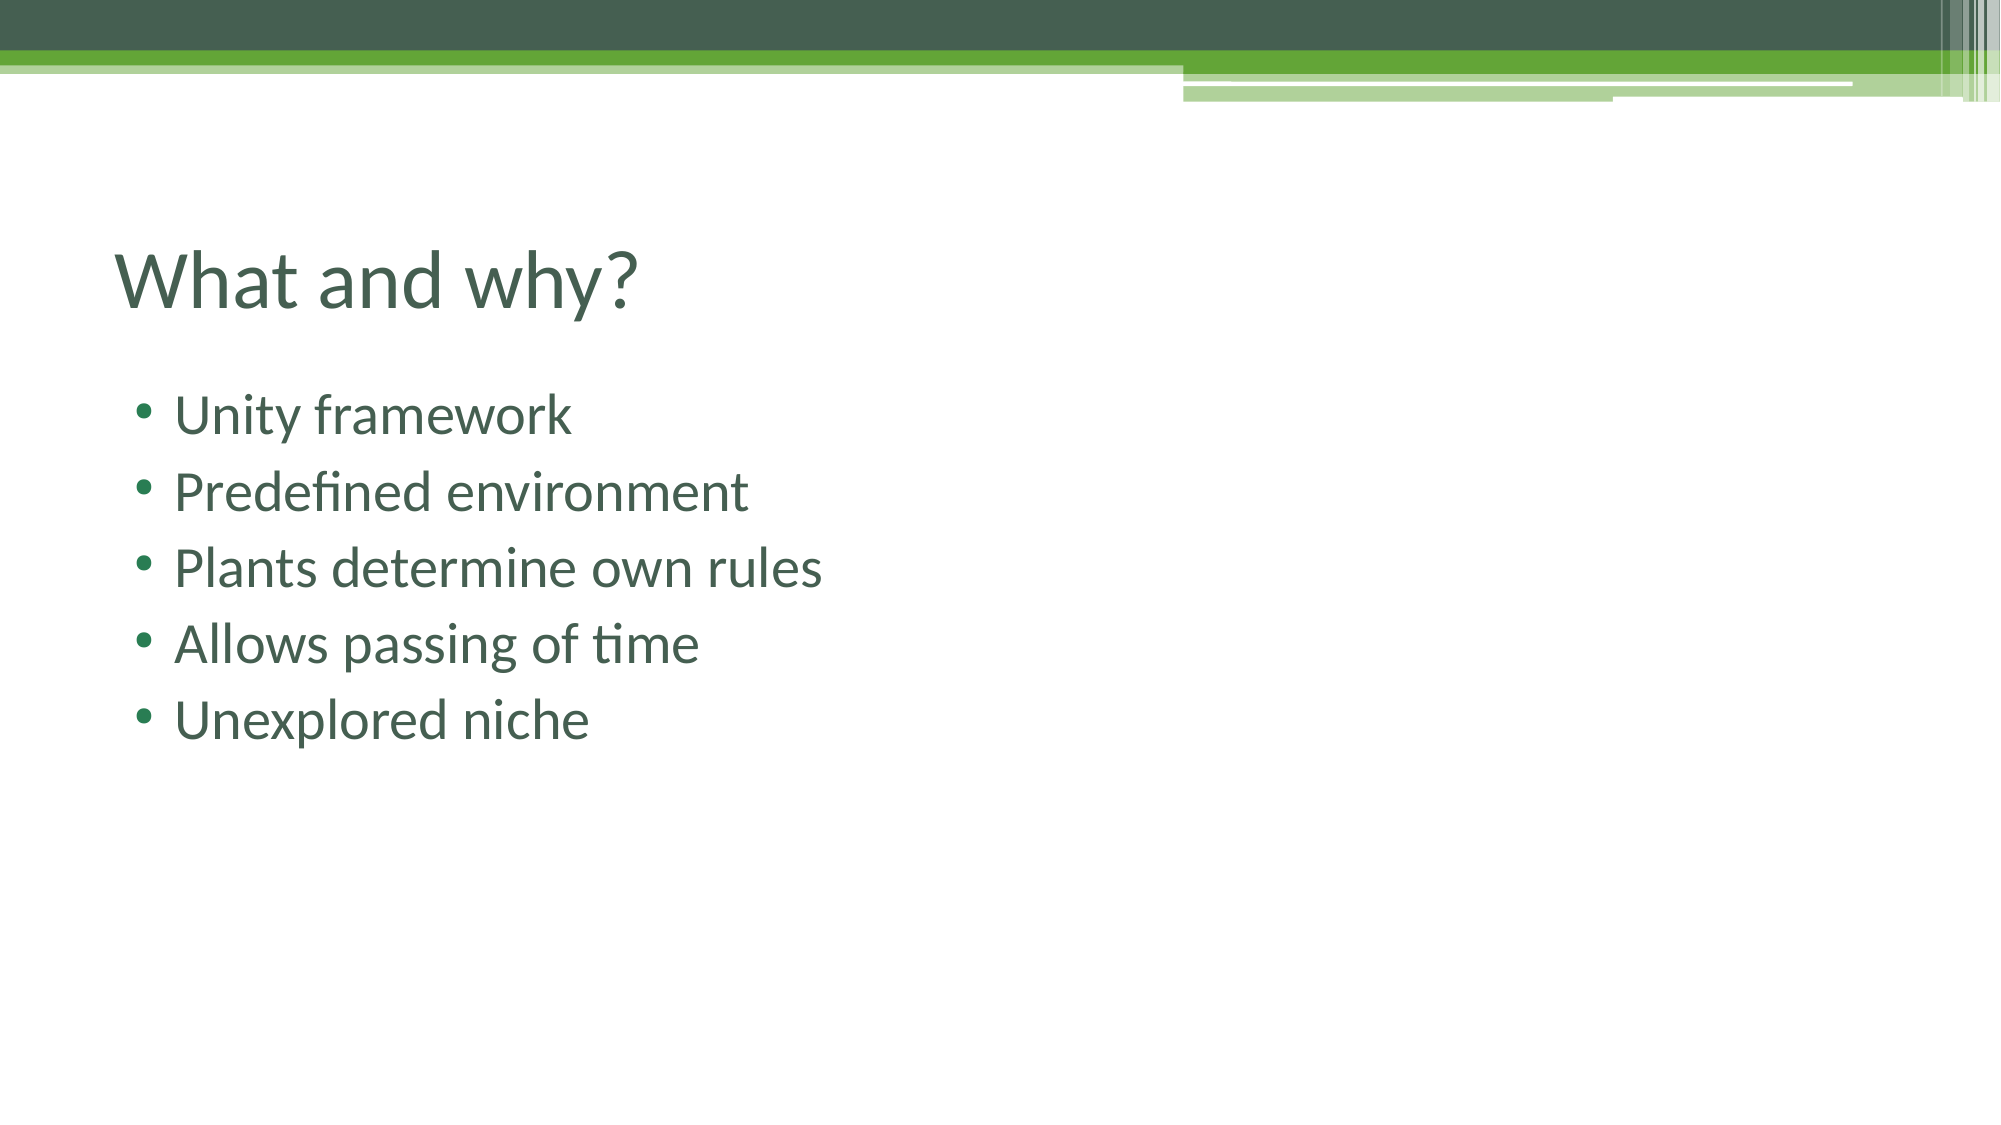

# What and why?
Unity framework
Predefined environment
Plants determine own rules
Allows passing of time
Unexplored niche